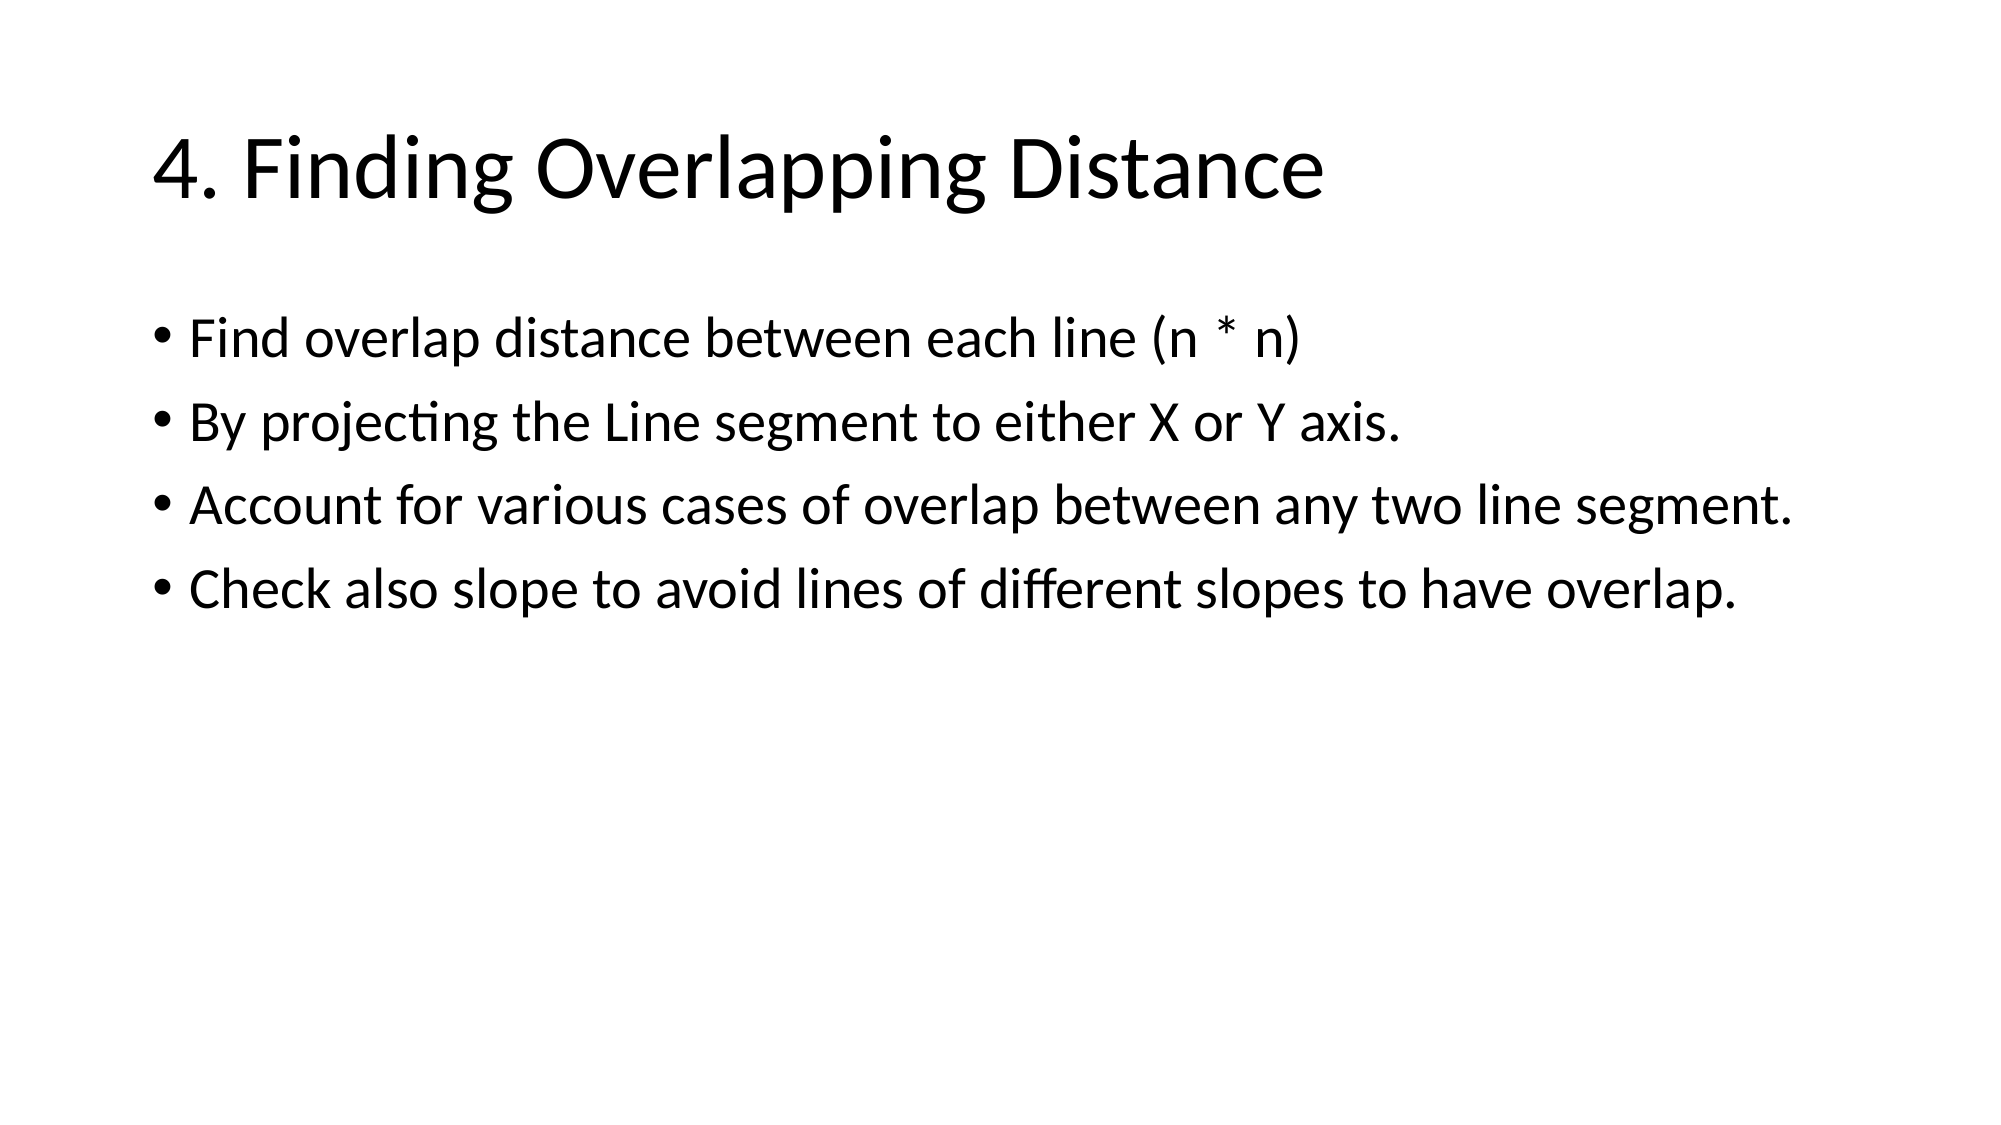

# 4. Finding Overlapping Distance
Find overlap distance between each line (n * n)
By projecting the Line segment to either X or Y axis.
Account for various cases of overlap between any two line segment.
Check also slope to avoid lines of different slopes to have overlap.